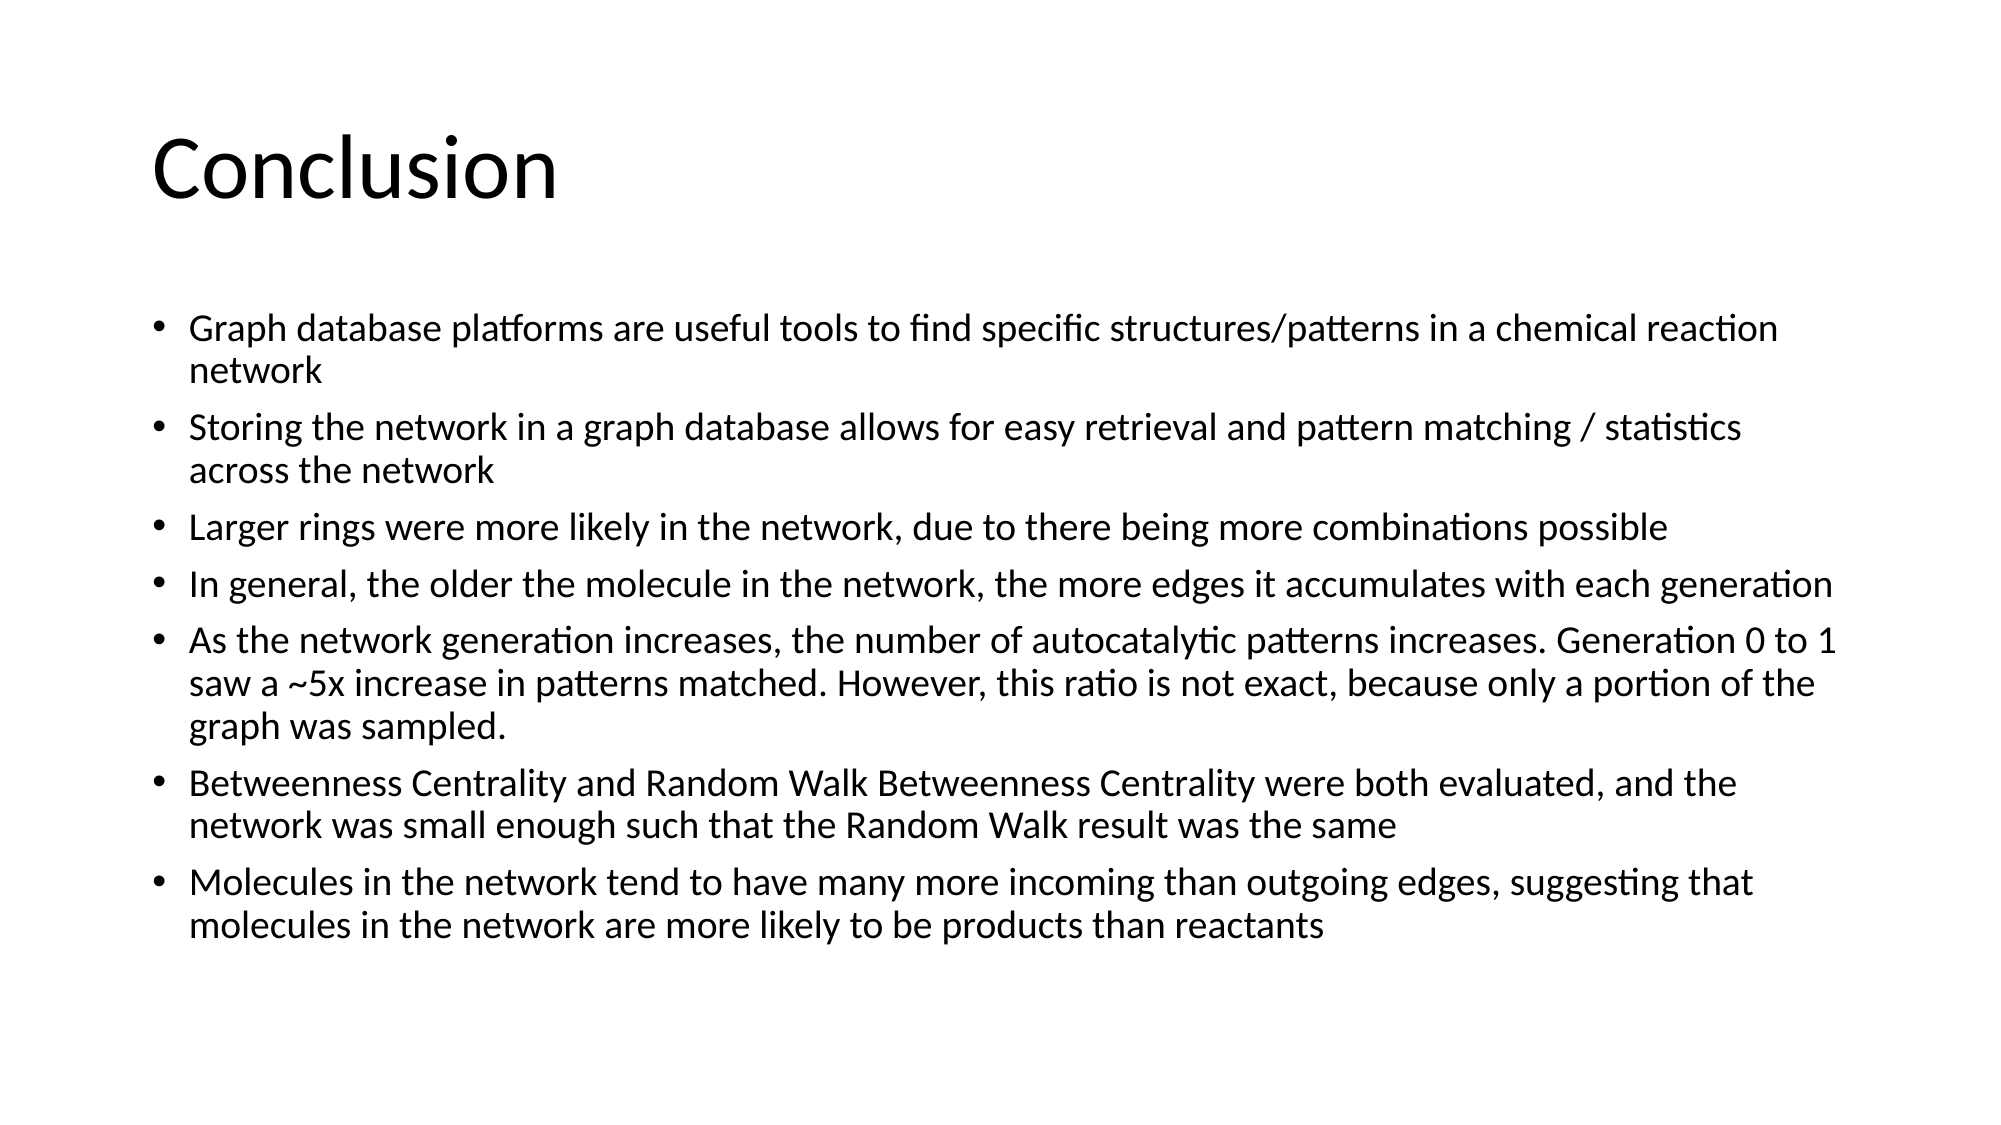

# Conclusion
Graph database platforms are useful tools to find specific structures/patterns in a chemical reaction network
Storing the network in a graph database allows for easy retrieval and pattern matching / statistics across the network
Larger rings were more likely in the network, due to there being more combinations possible
In general, the older the molecule in the network, the more edges it accumulates with each generation
As the network generation increases, the number of autocatalytic patterns increases. Generation 0 to 1 saw a ~5x increase in patterns matched. However, this ratio is not exact, because only a portion of the graph was sampled.
Betweenness Centrality and Random Walk Betweenness Centrality were both evaluated, and the network was small enough such that the Random Walk result was the same
Molecules in the network tend to have many more incoming than outgoing edges, suggesting that molecules in the network are more likely to be products than reactants